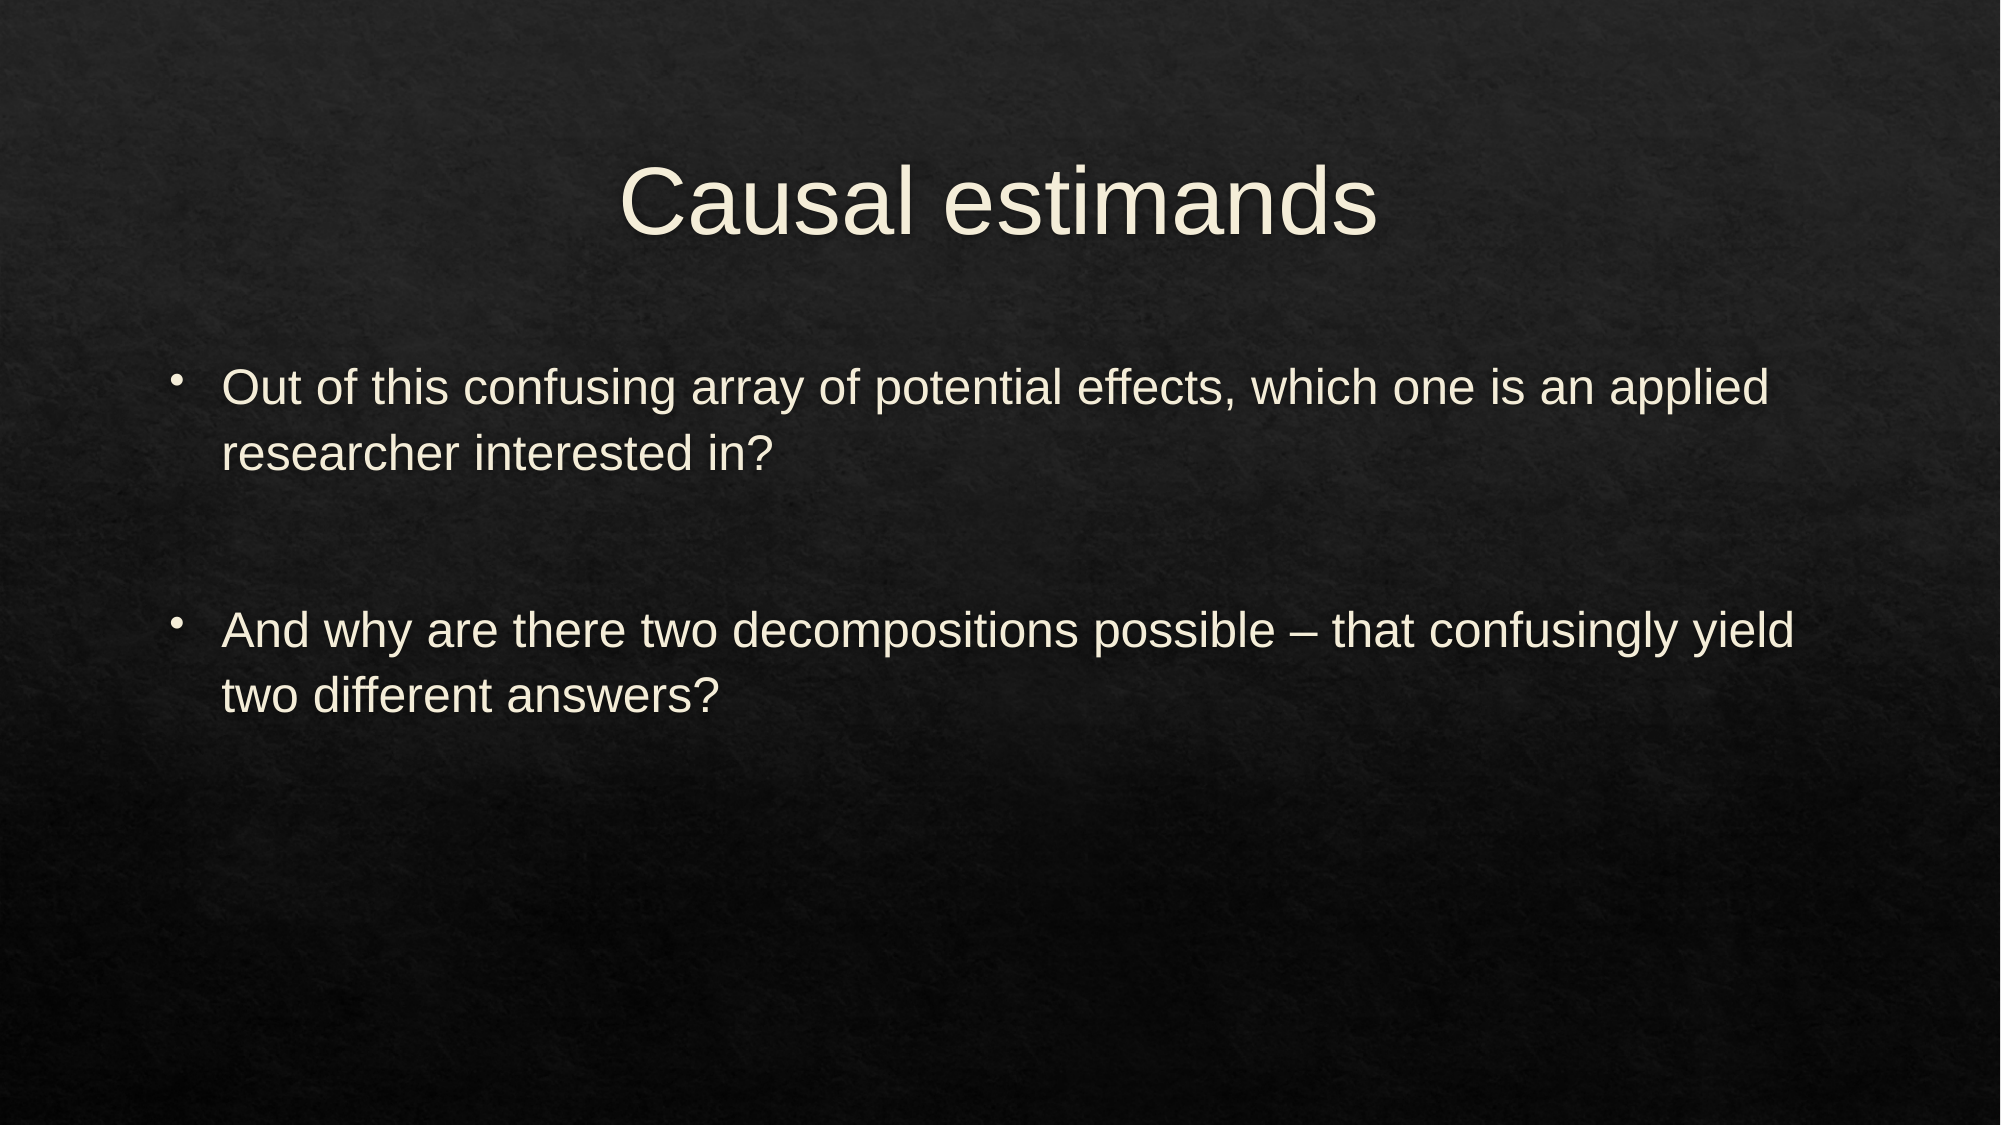

# Causal estimands
Out of this confusing array of potential effects, which one is an applied researcher interested in?

And why are there two decompositions possible – that confusingly yield two different answers?